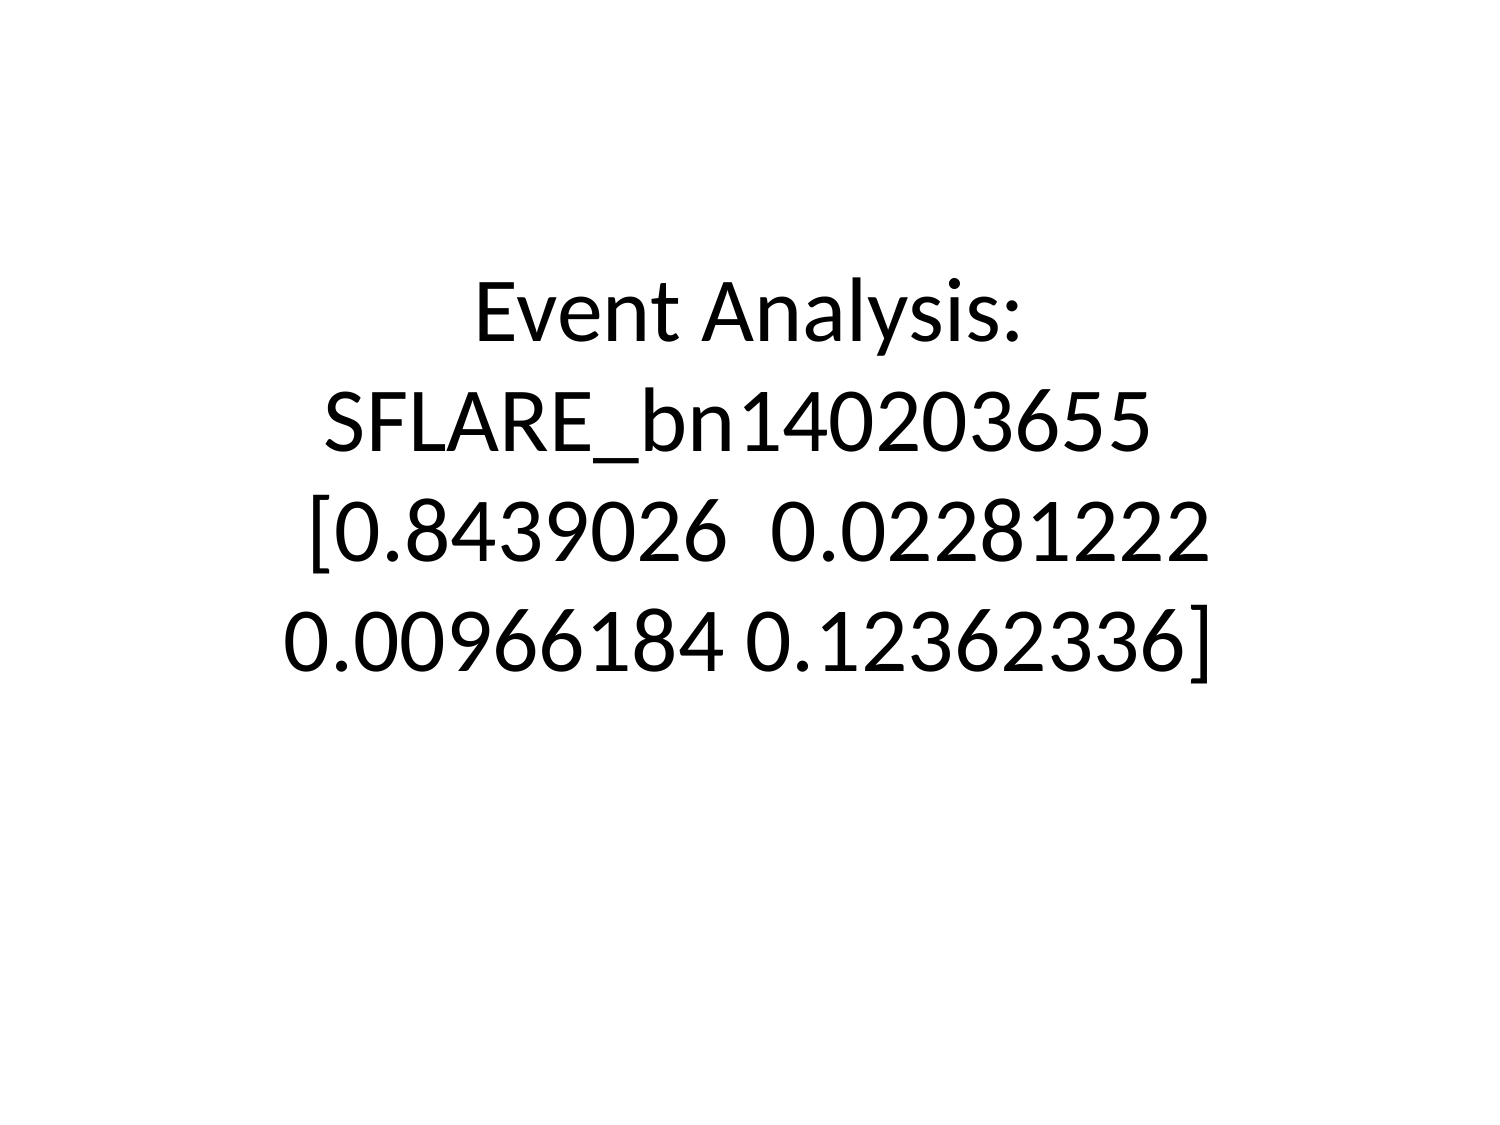

# Event Analysis: SFLARE_bn140203655
 [0.8439026  0.02281222 0.00966184 0.12362336]